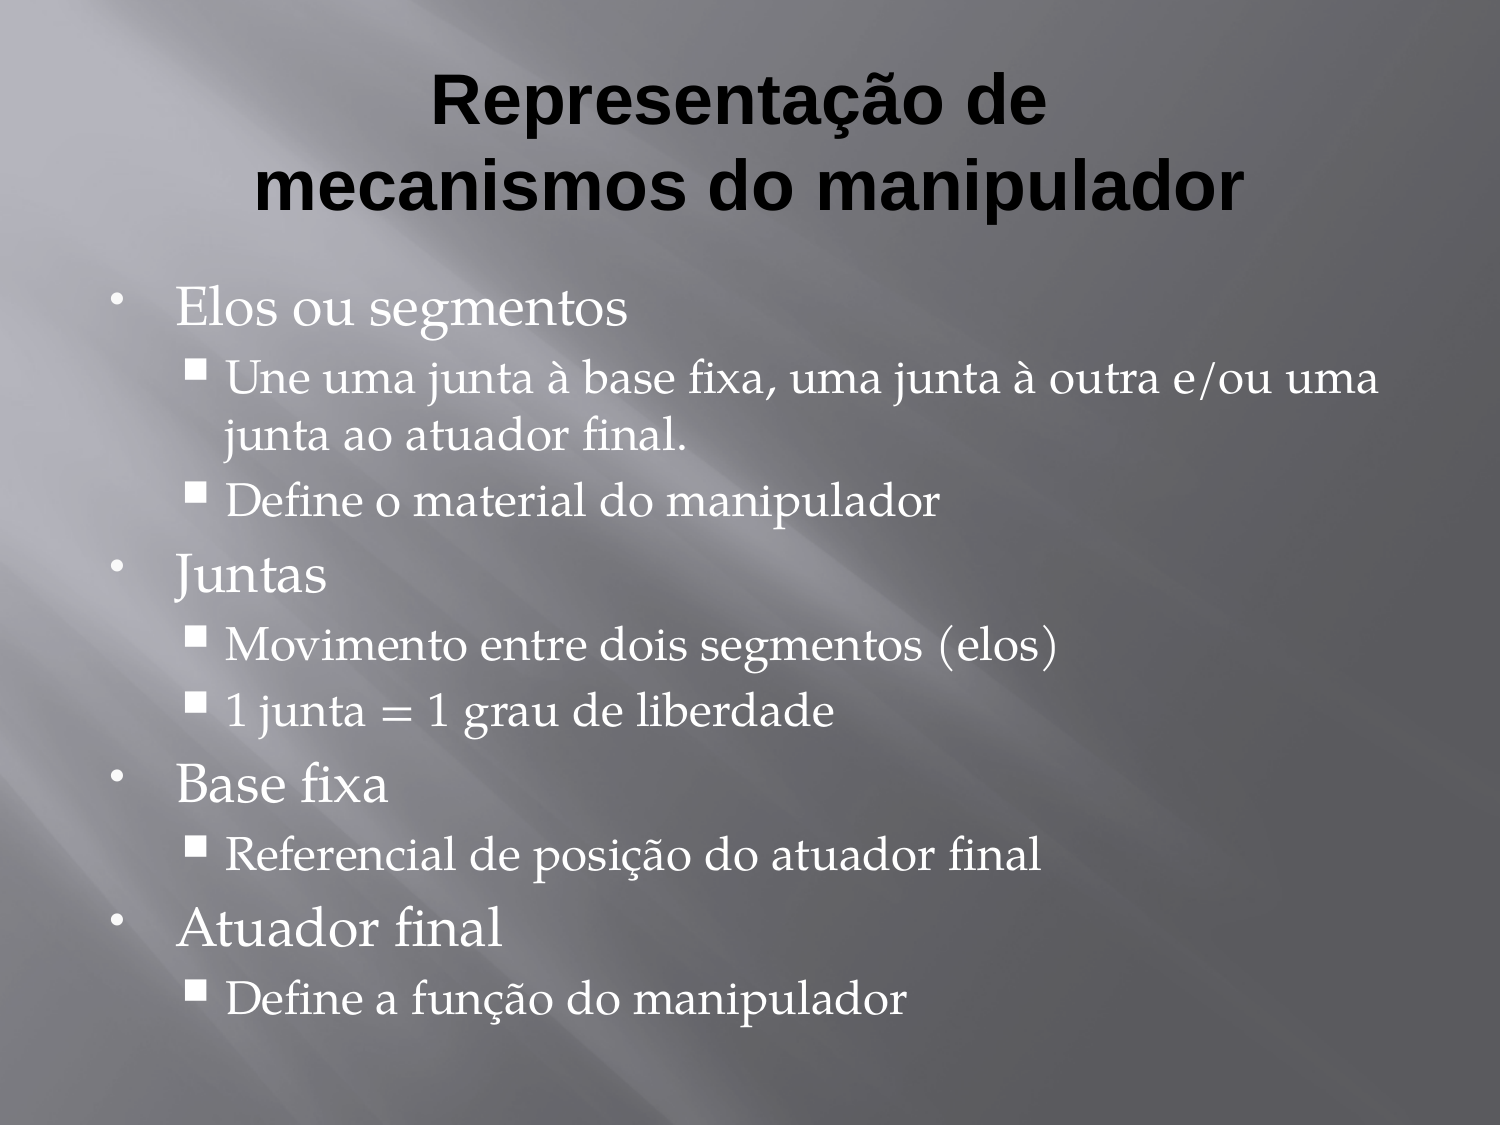

# Representação de mecanismos do manipulador
Elos ou segmentos
Une uma junta à base fixa, uma junta à outra e/ou uma junta ao atuador final.
Define o material do manipulador
Juntas
Movimento entre dois segmentos (elos)
1 junta = 1 grau de liberdade
Base fixa
Referencial de posição do atuador final
Atuador final
Define a função do manipulador